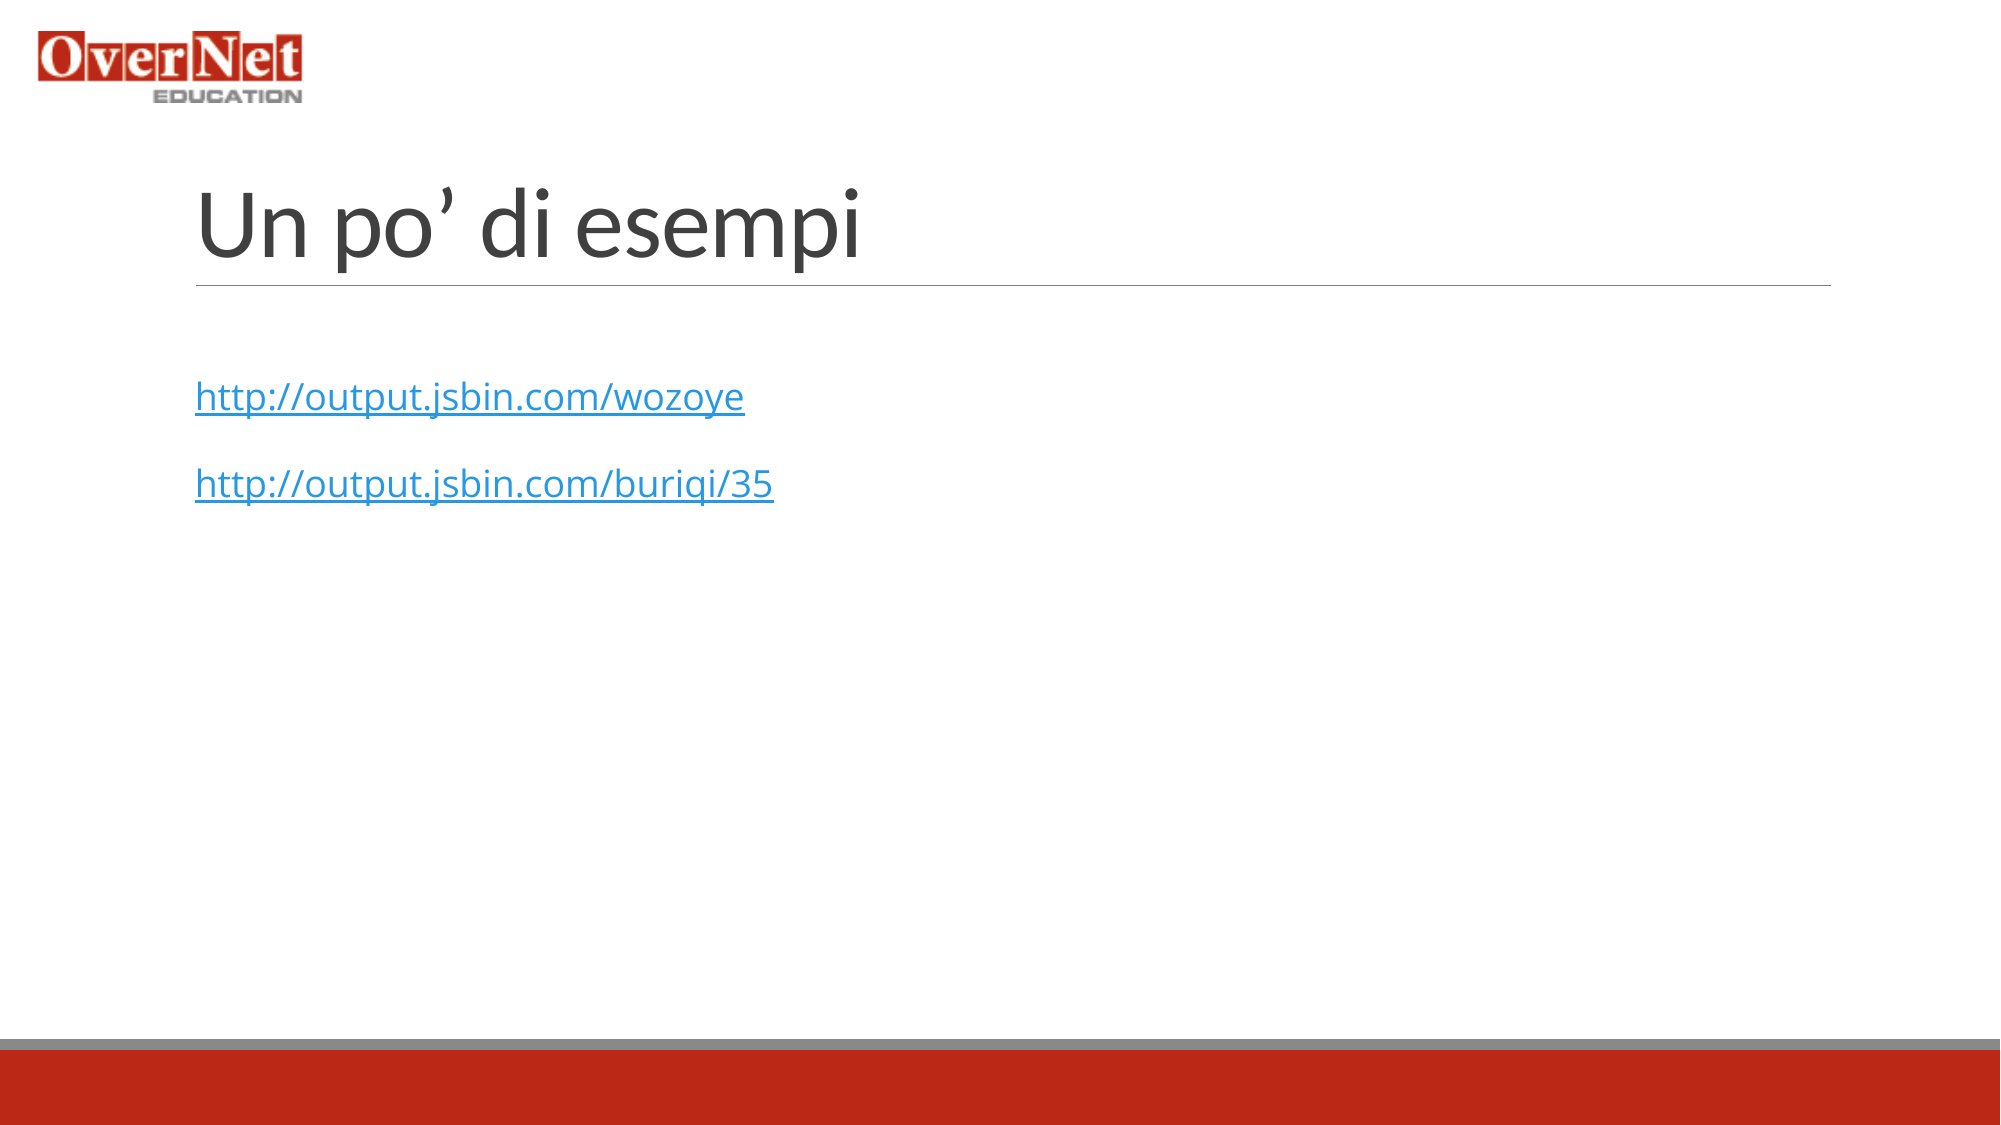

# Un po’ di esempi
http://output.jsbin.com/wozoye
http://output.jsbin.com/buriqi/35